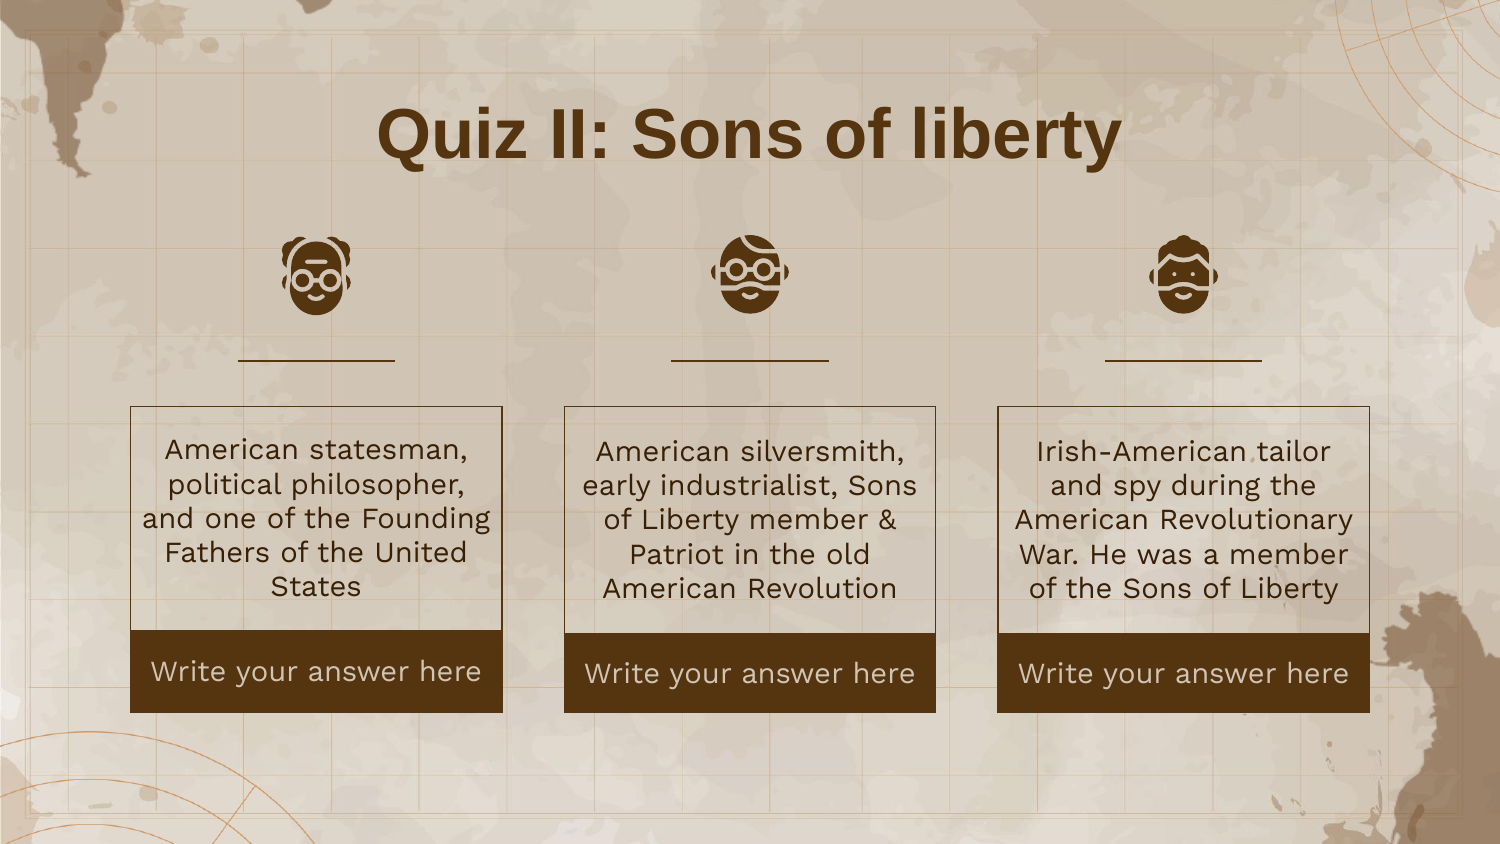

# Quiz II: Sons of liberty

| American statesman, political philosopher, and one of the Founding Fathers of the United States |
| --- |
| Write your answer here |
| American silversmith, early industrialist, Sons of Liberty member & Patriot in the old American Revolution |
| --- |
| Write your answer here |
| Irish-American tailor and spy during the American Revolutionary War. He was a member of the Sons of Liberty |
| --- |
| Write your answer here |